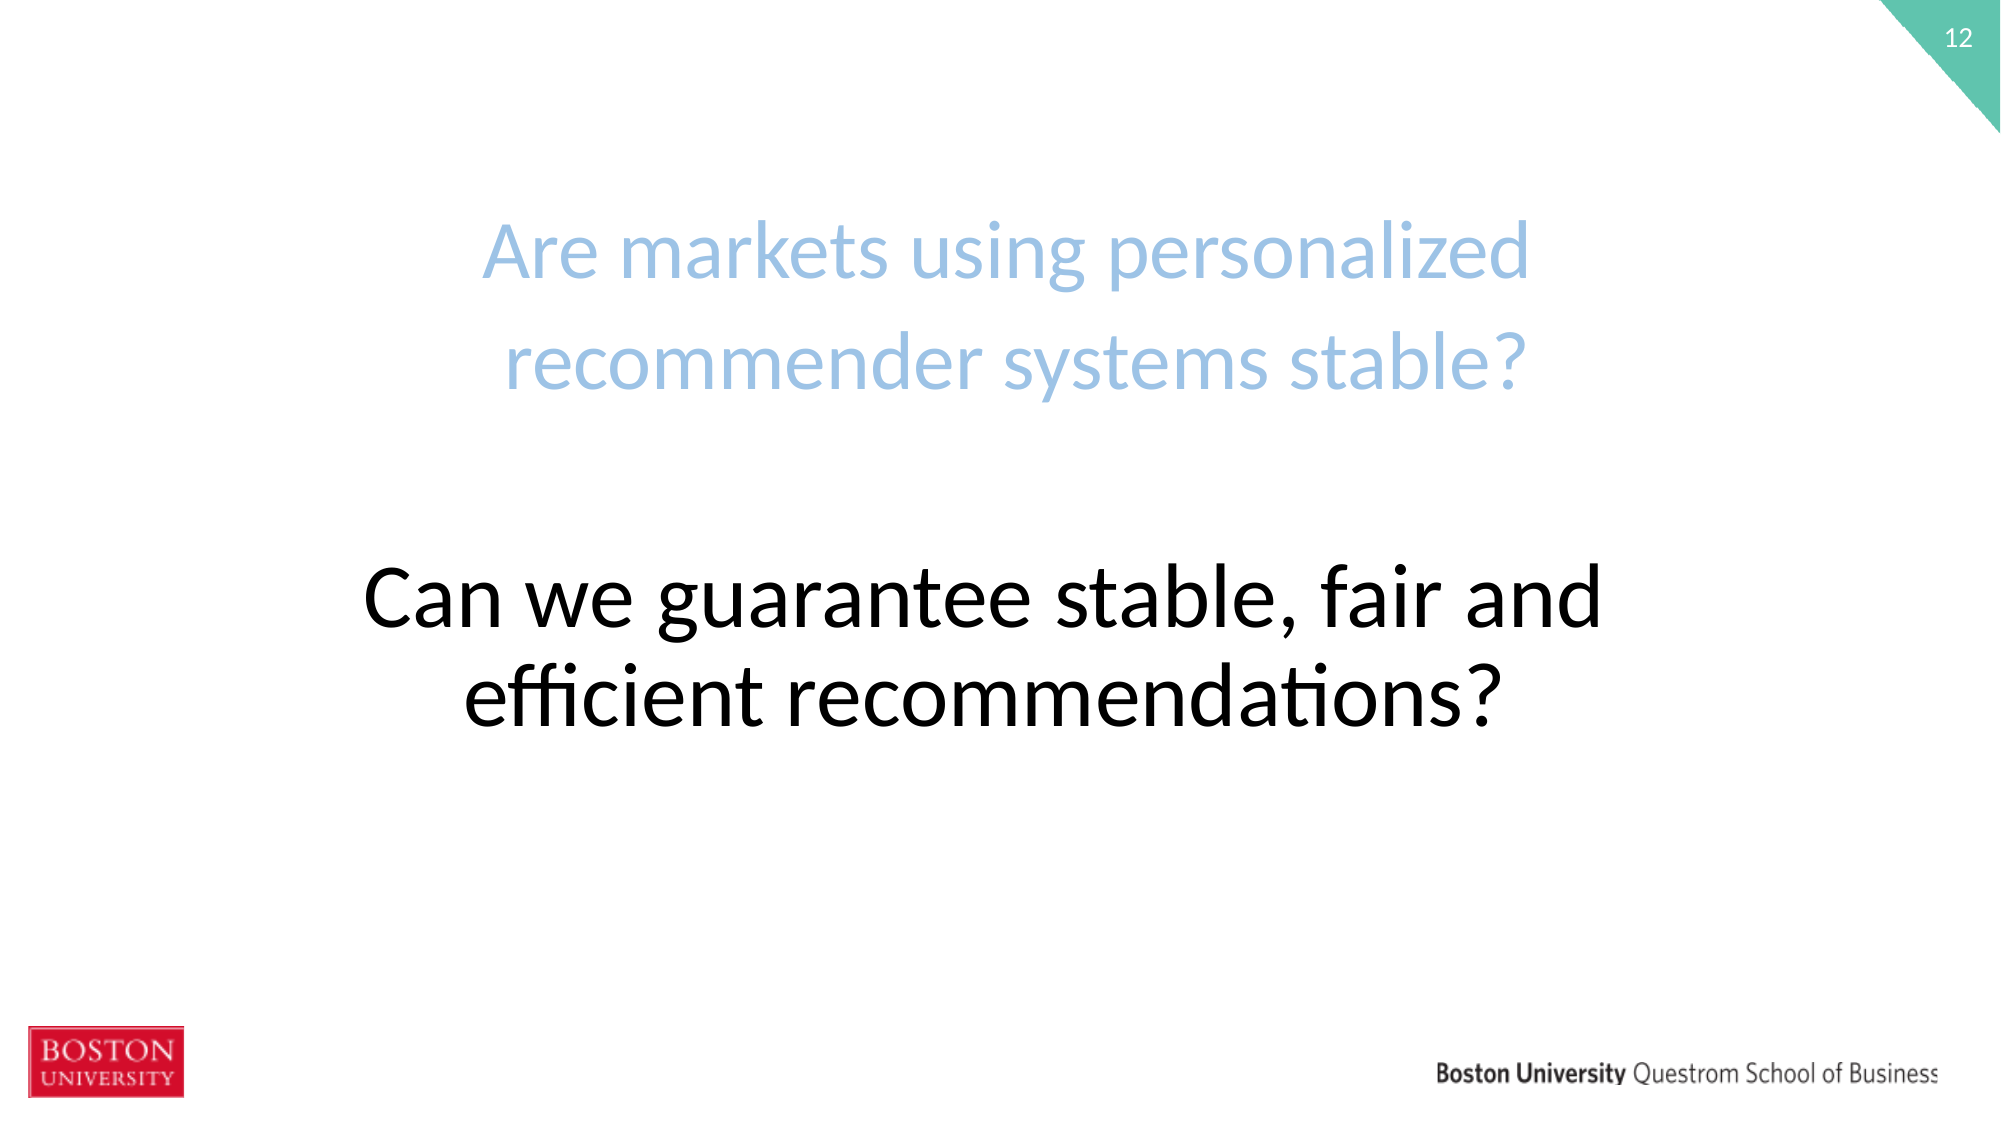

12
Are markets using personalized
recommender systems stable?
# Can we guarantee stable, fair and efficient recommendations?